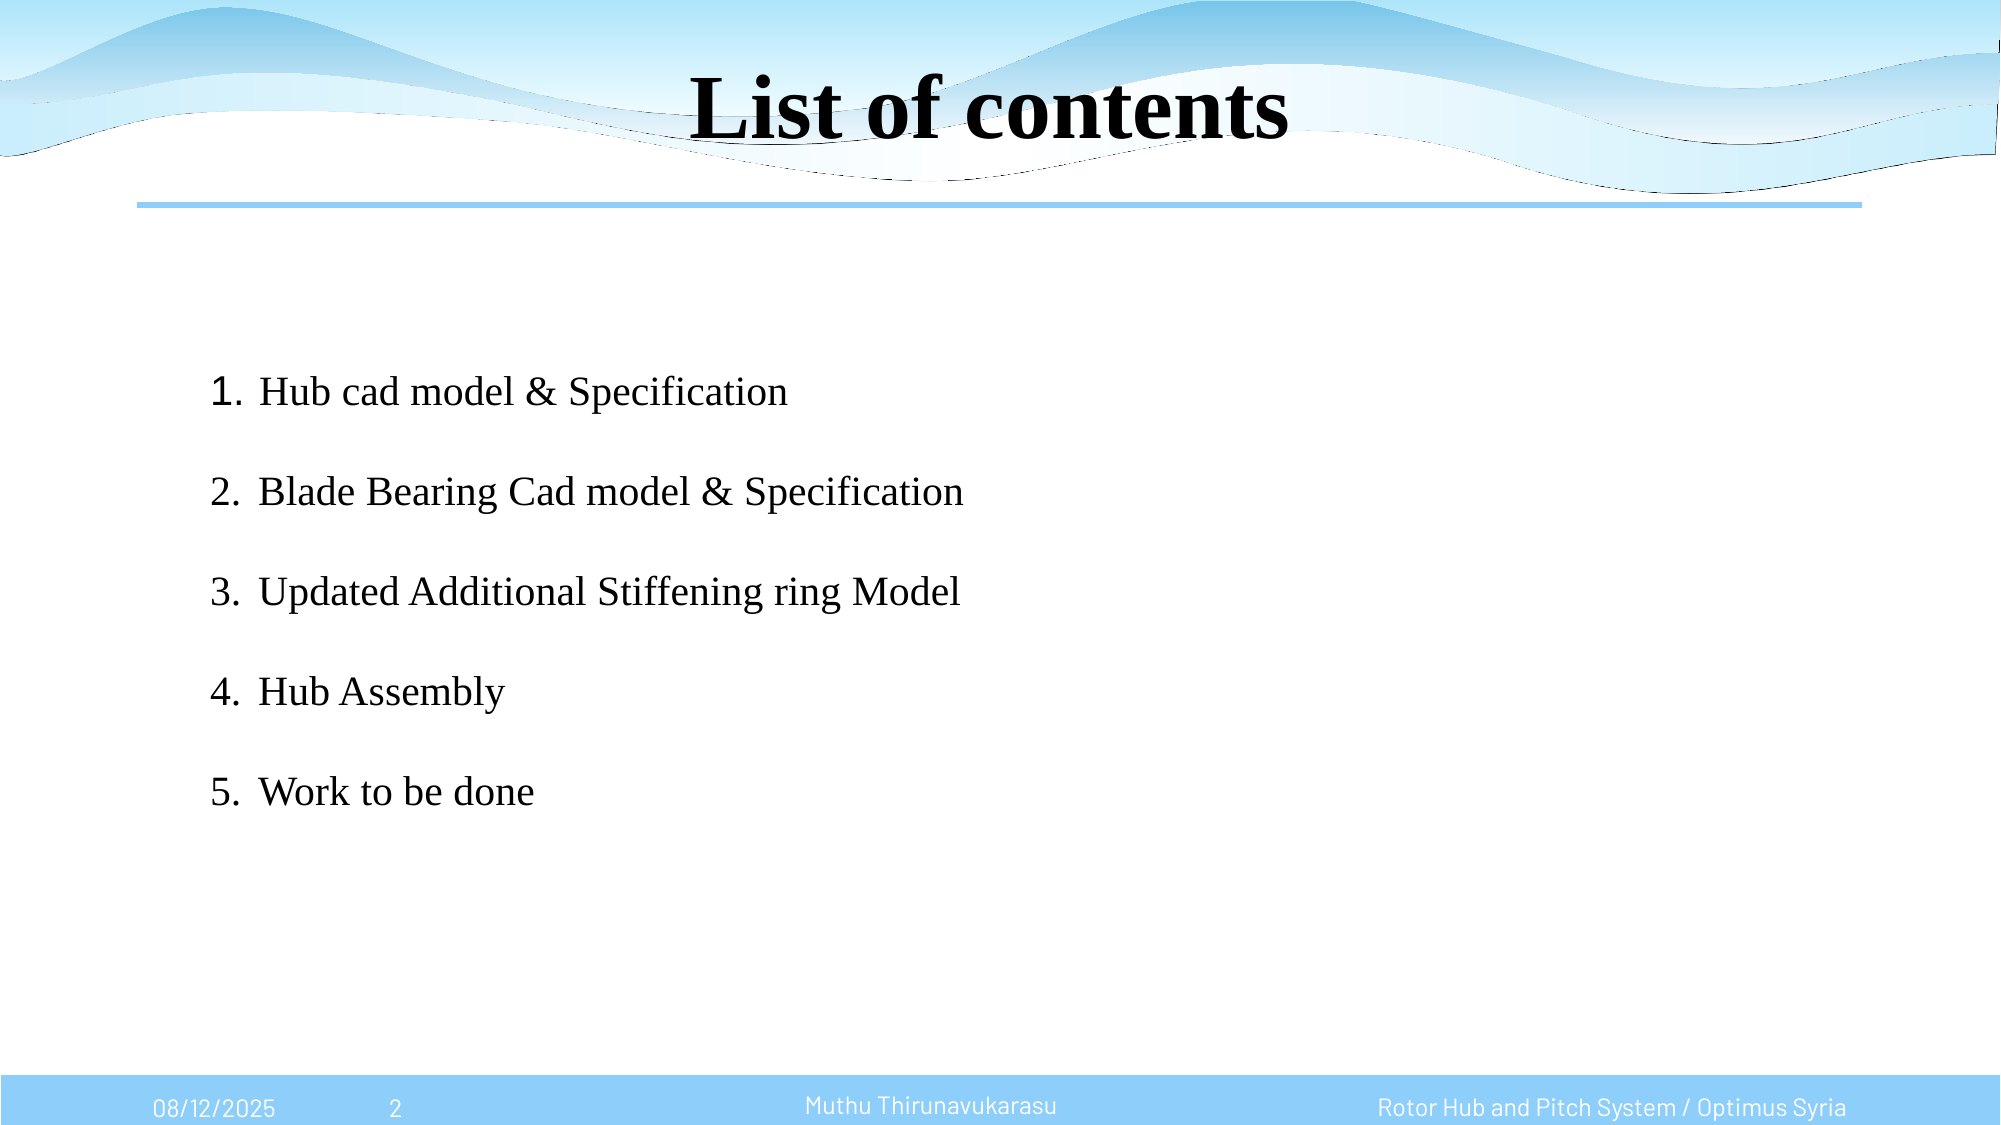

# List of contents

 Hub cad model & Specification
 Blade Bearing Cad model & Specification
 Updated Additional Stiffening ring Model
 Hub Assembly
 Work to be done
Muthu Thirunavukarasu
Rotor Hub and Pitch System / Optimus Syria
08/12/2025
2